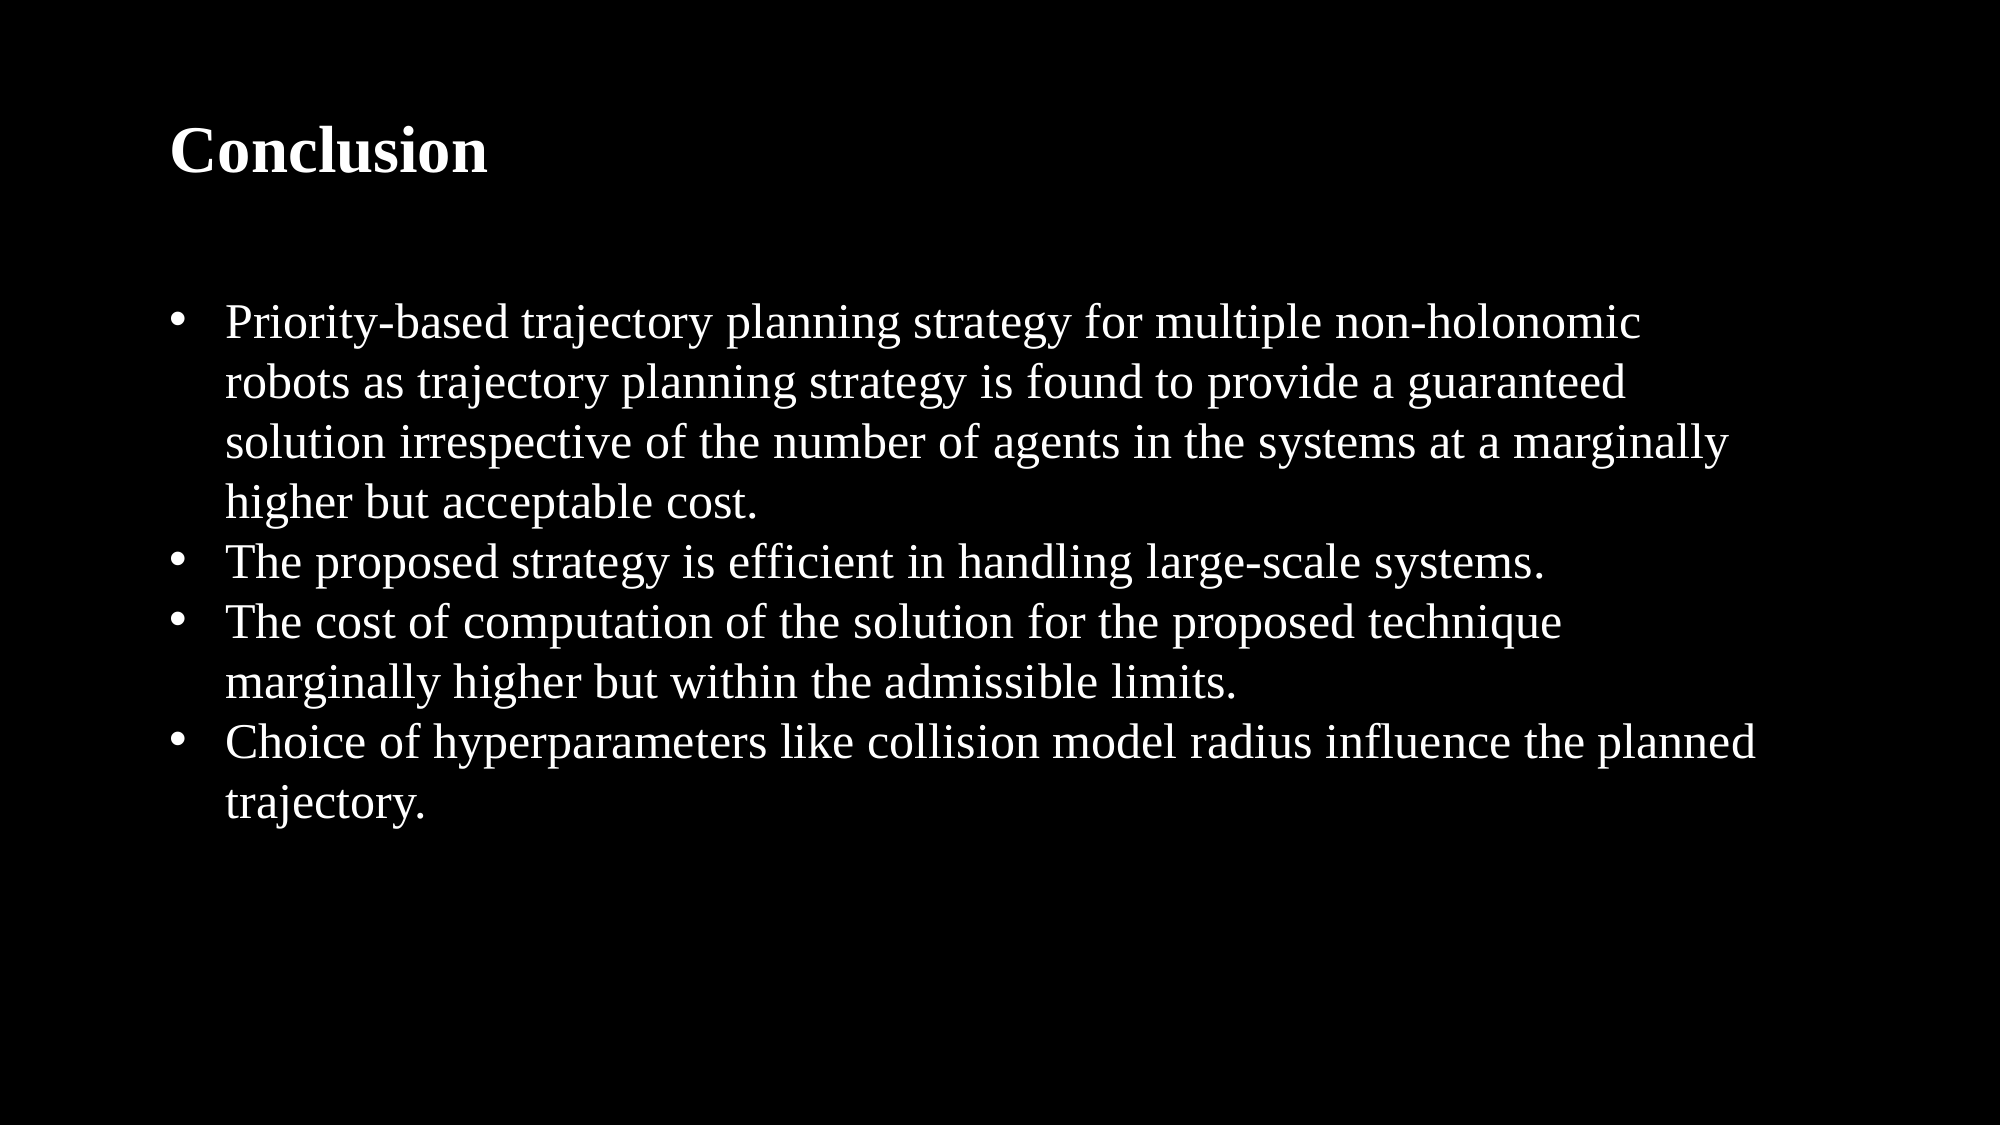

Conclusion
Priority-based trajectory planning strategy for multiple non-holonomic robots as trajectory planning strategy is found to provide a guaranteed solution irrespective of the number of agents in the systems at a marginally higher but acceptable cost.
The proposed strategy is efficient in handling large-scale systems.
The cost of computation of the solution for the proposed technique marginally higher but within the admissible limits.
Choice of hyperparameters like collision model radius influence the planned trajectory.